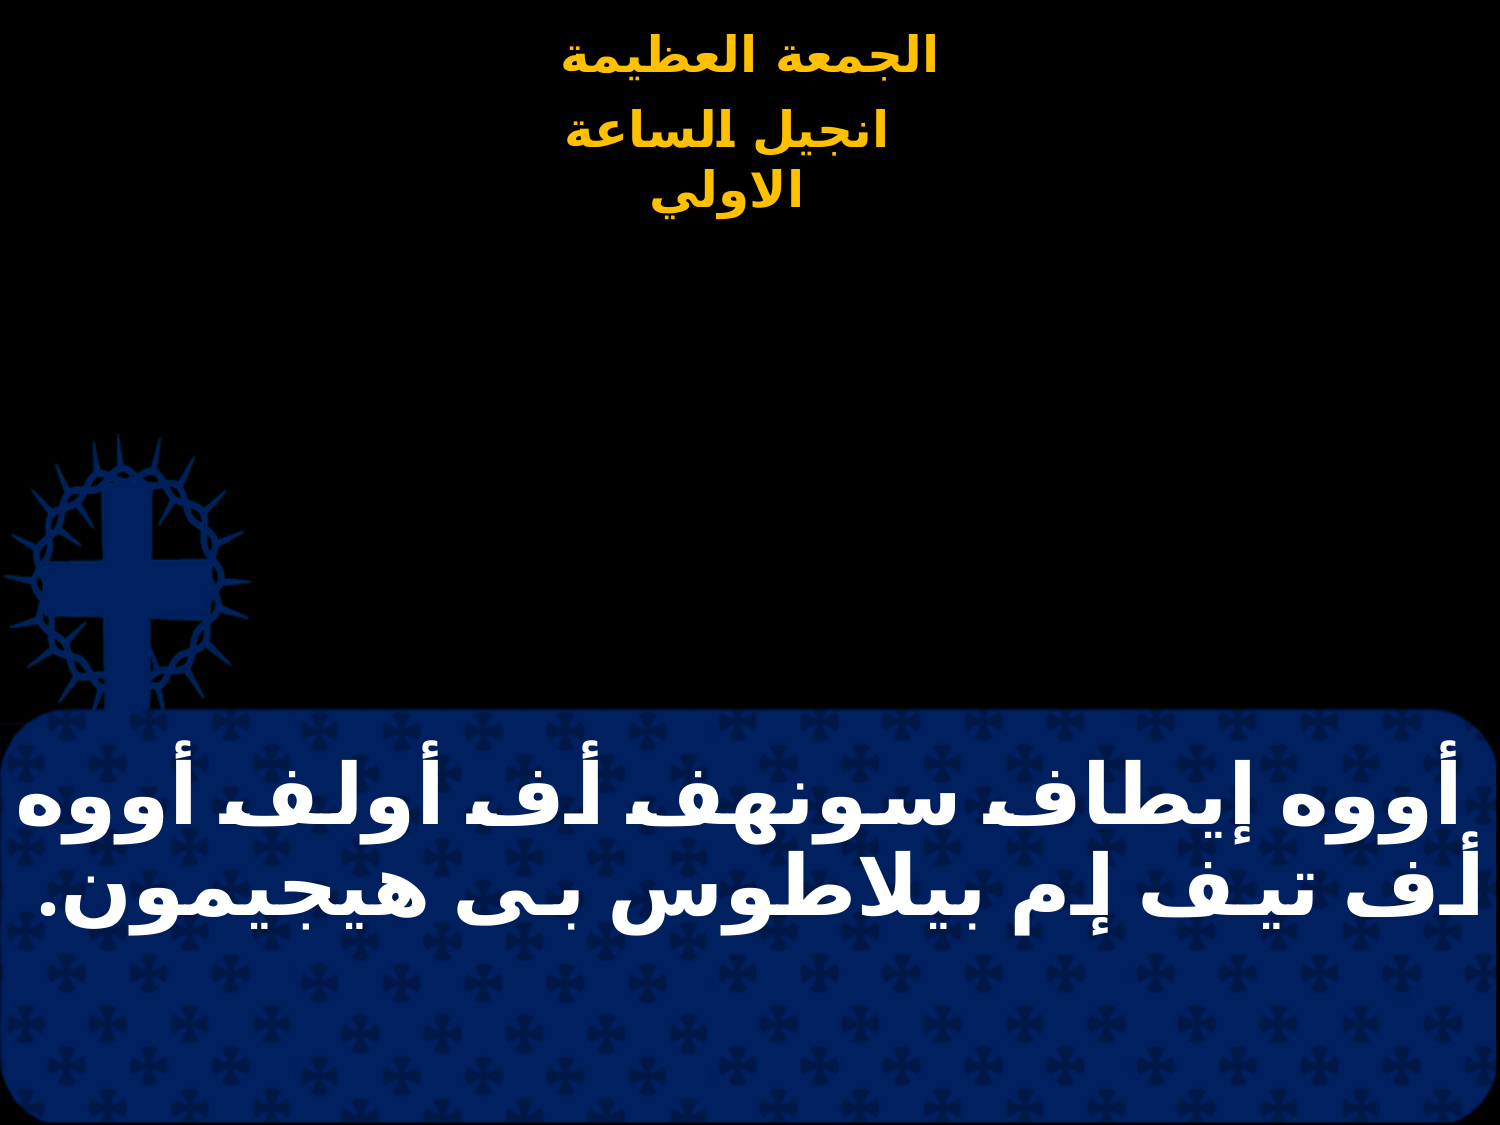

# أووه إيطاف سونهف أف أولف أووه أف تيف إم بيلاطوس بى هيجيمون.